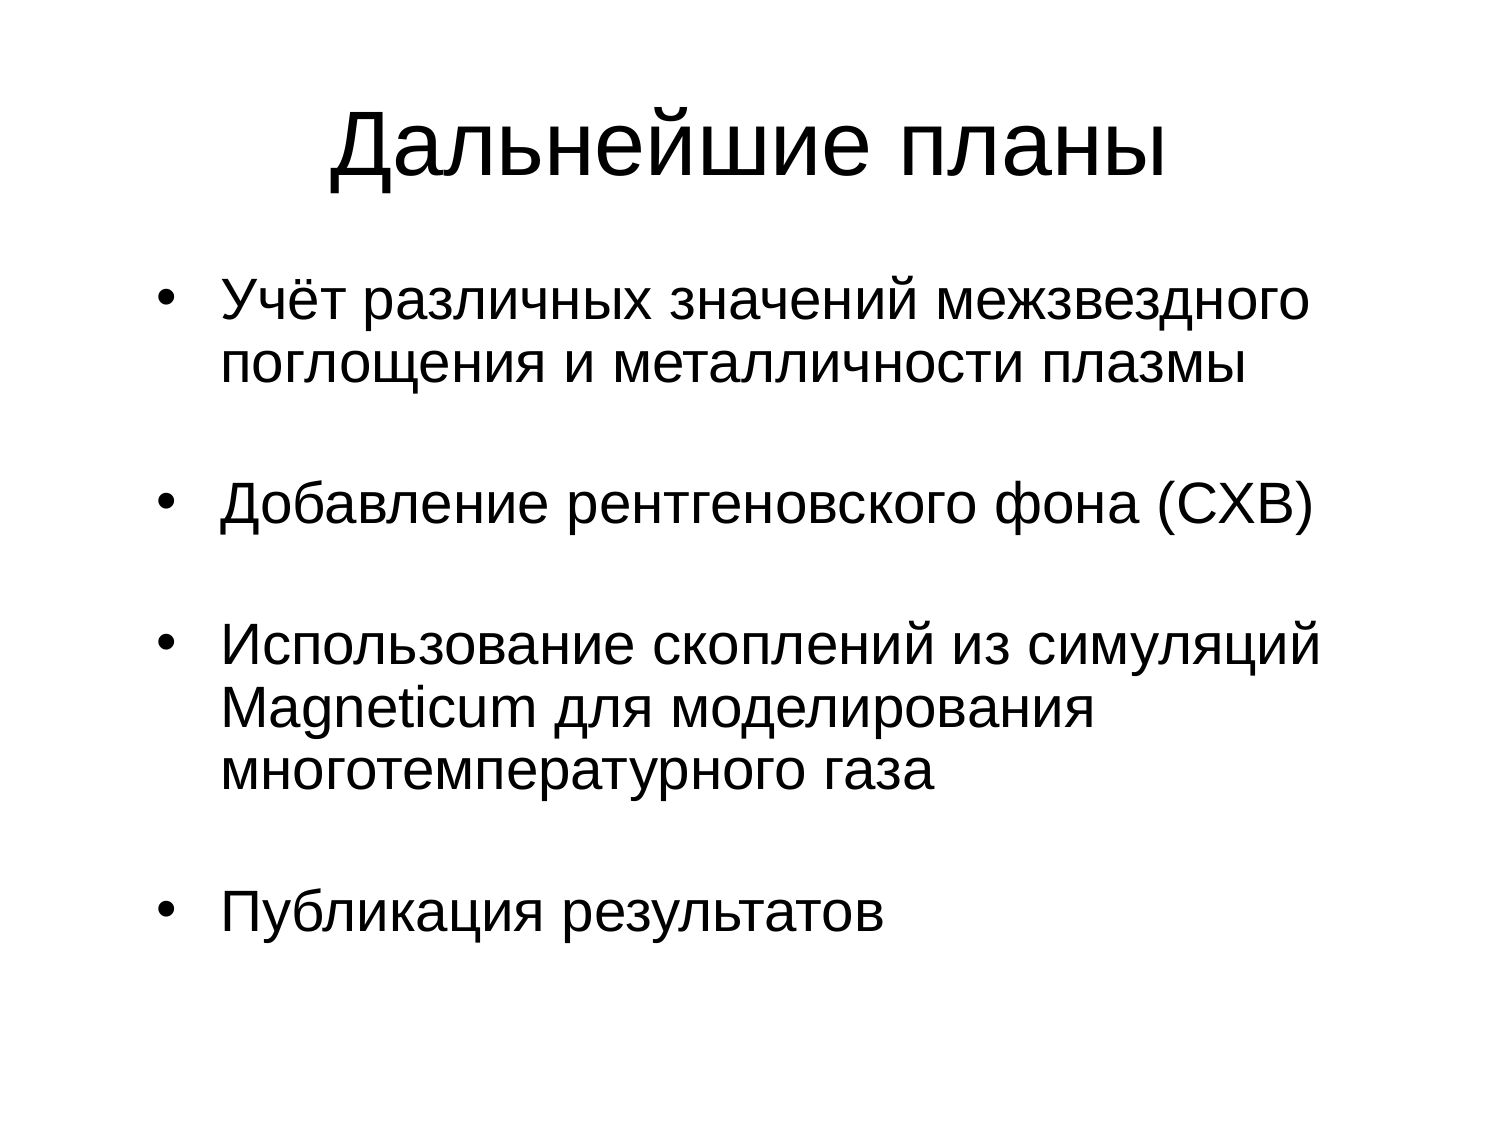

# Дальнейшие планы
Учёт различных значений межзвездного поглощения и металличности плазмы

Добавление рентгеновского фона (CXB)

Использование скоплений из симуляций Magneticum для моделирования многотемпературного газа

Публикация результатов